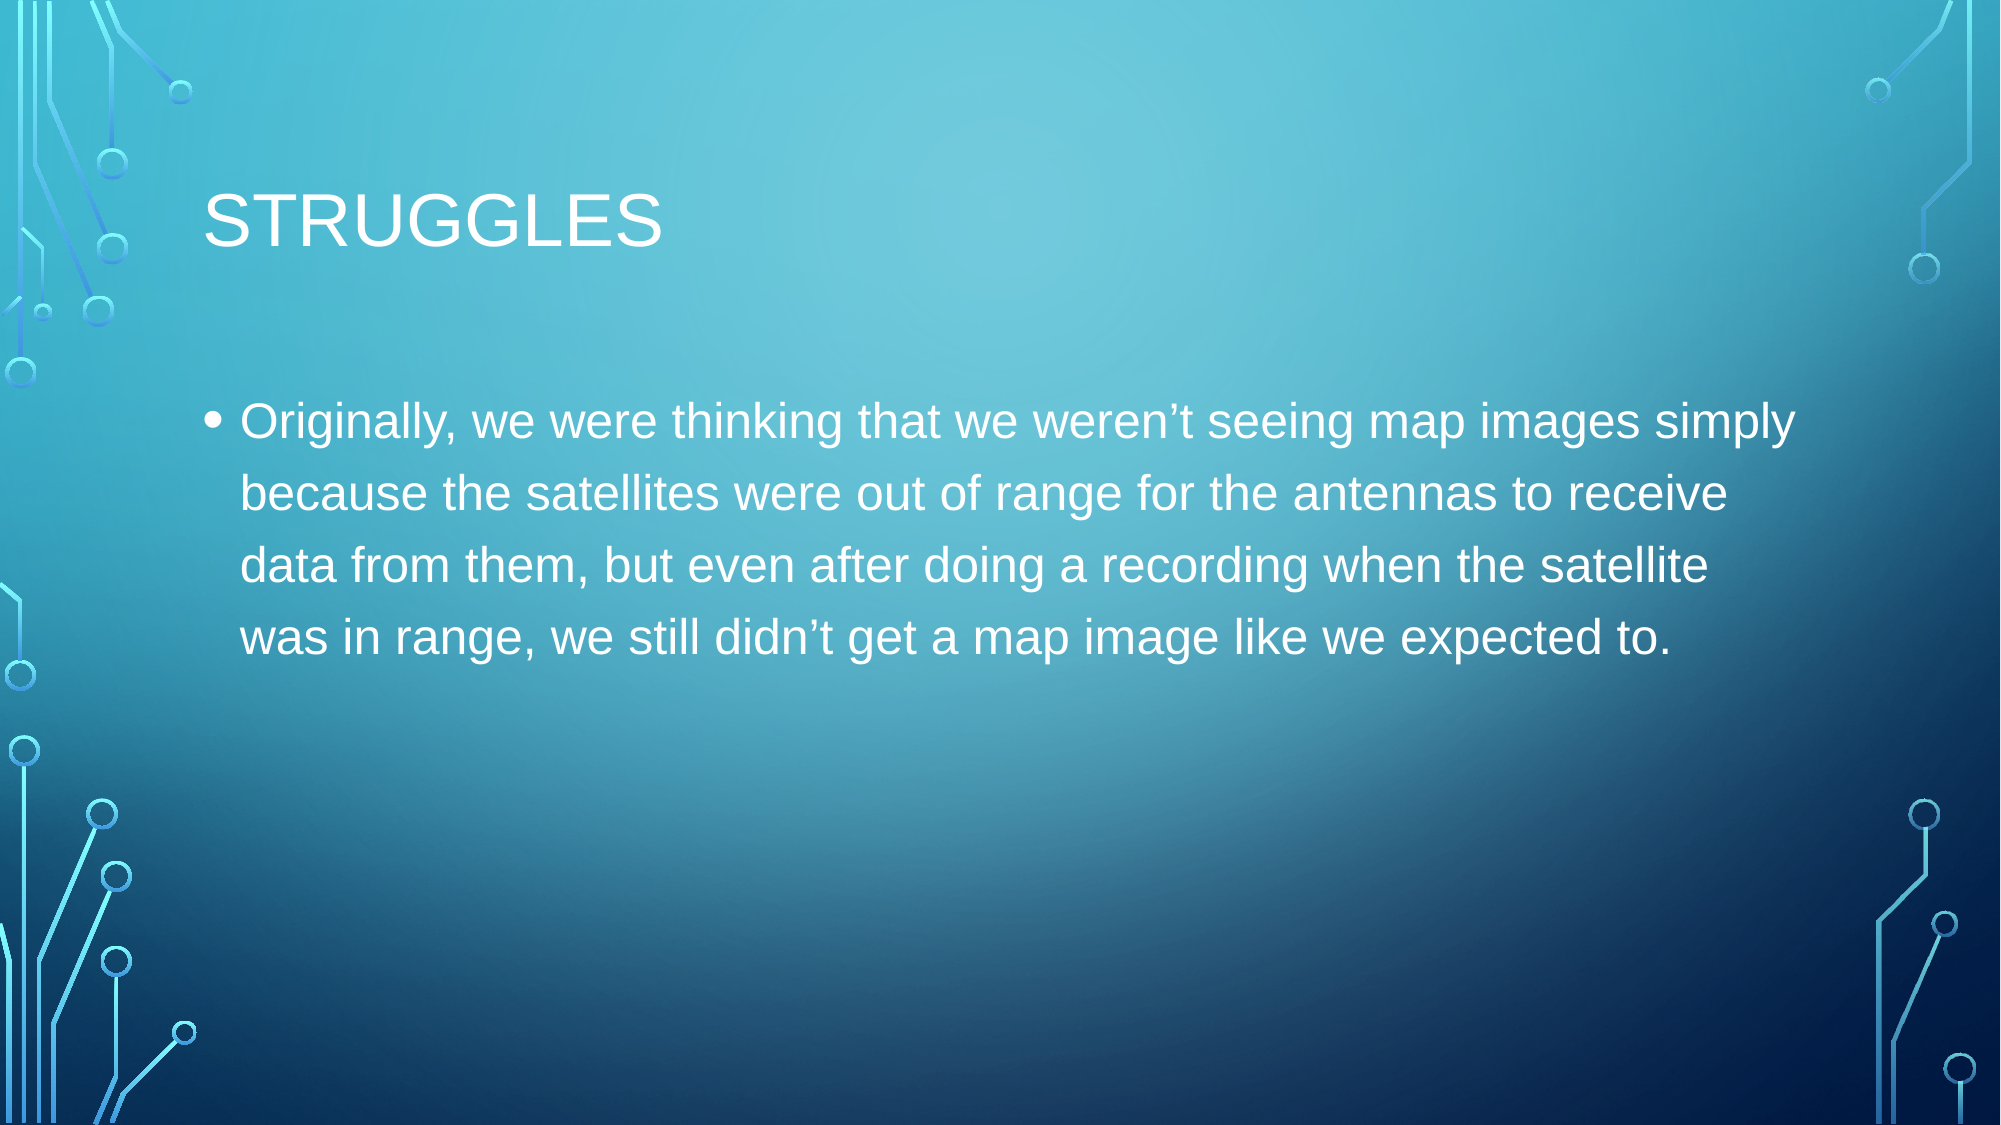

# Struggles
Originally, we were thinking that we weren’t seeing map images simply because the satellites were out of range for the antennas to receive data from them, but even after doing a recording when the satellite was in range, we still didn’t get a map image like we expected to.